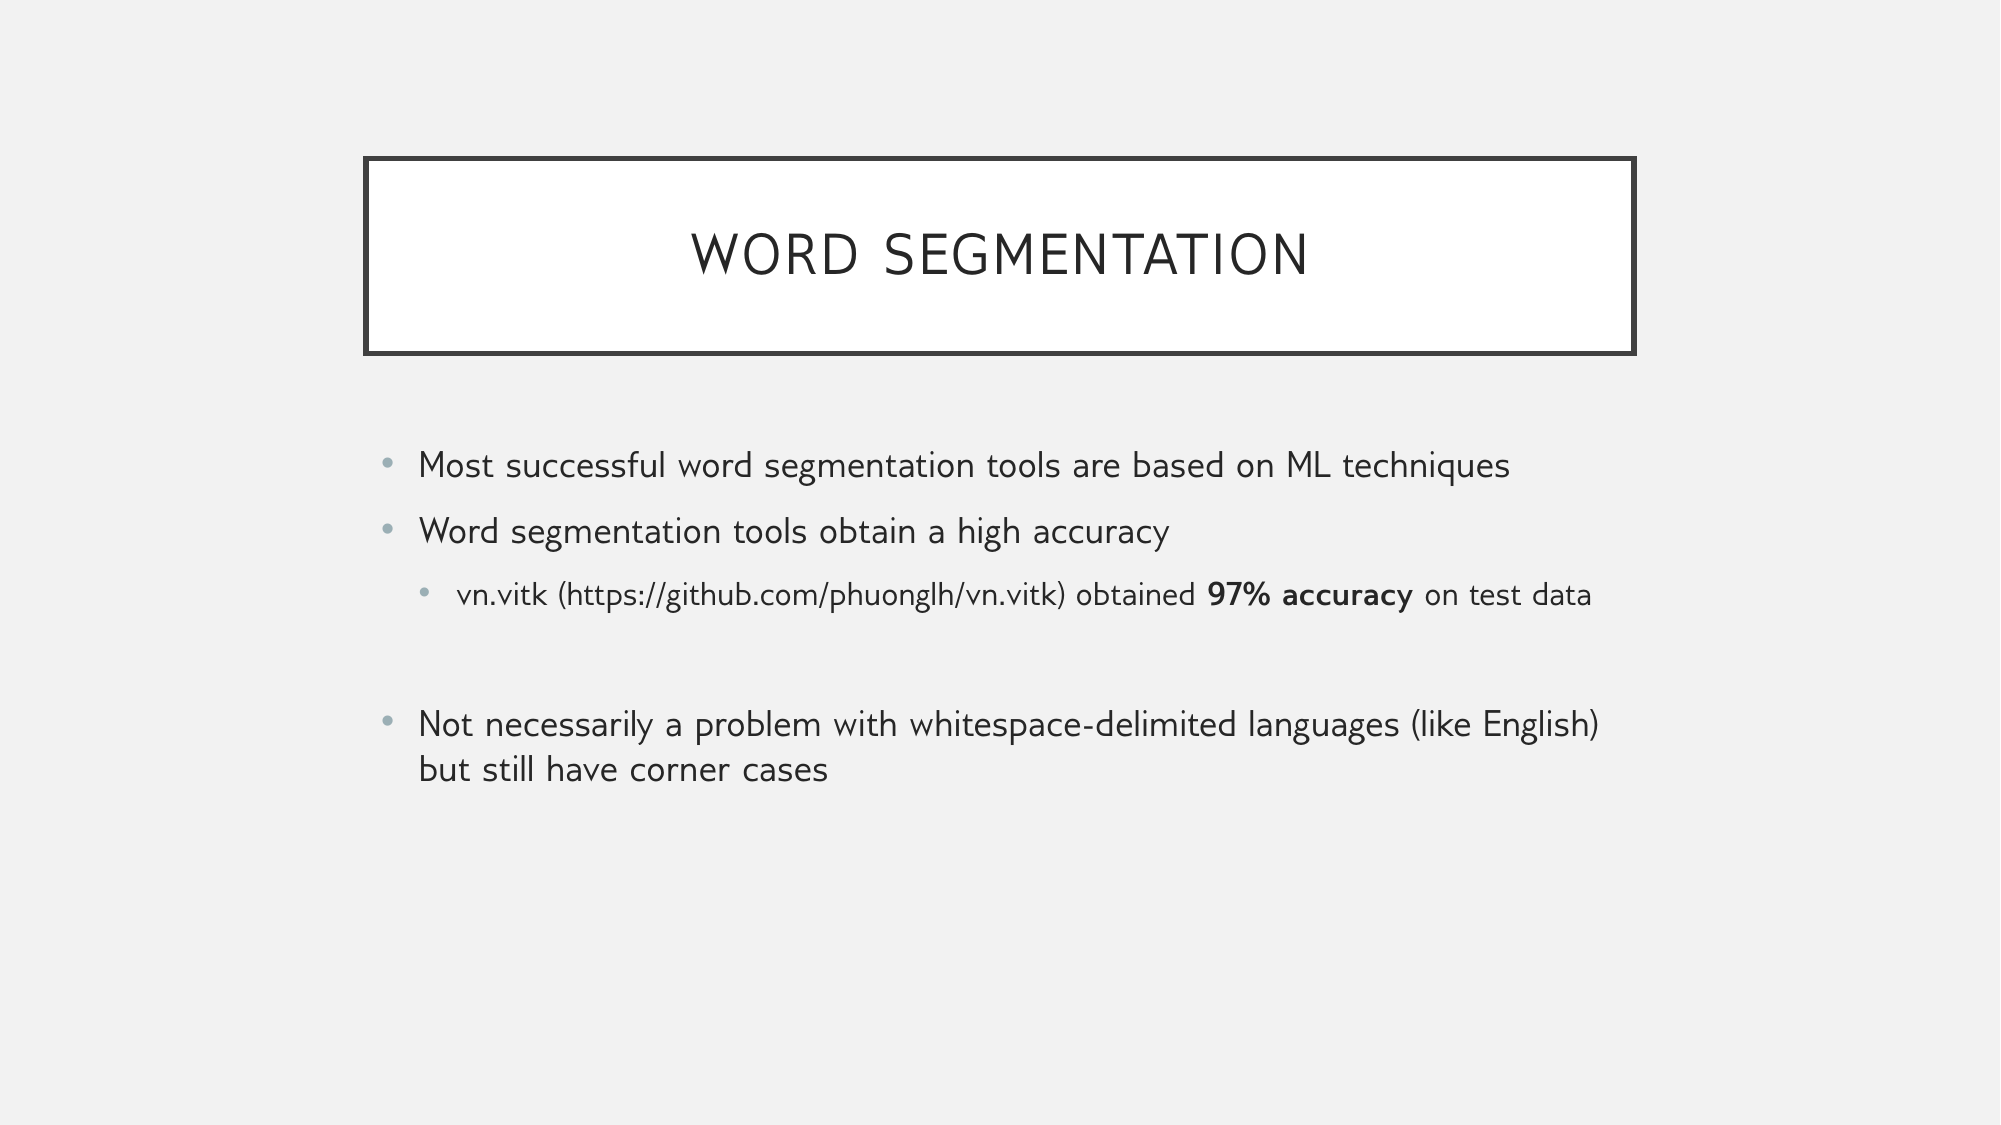

# Word Segmentation
Most successful word segmentation tools are based on ML techniques
Word segmentation tools obtain a high accuracy
vn.vitk (https://github.com/phuonglh/vn.vitk) obtained 97% accuracy on test data

Not necessarily a problem with whitespace-delimited languages (like English) but still have corner cases